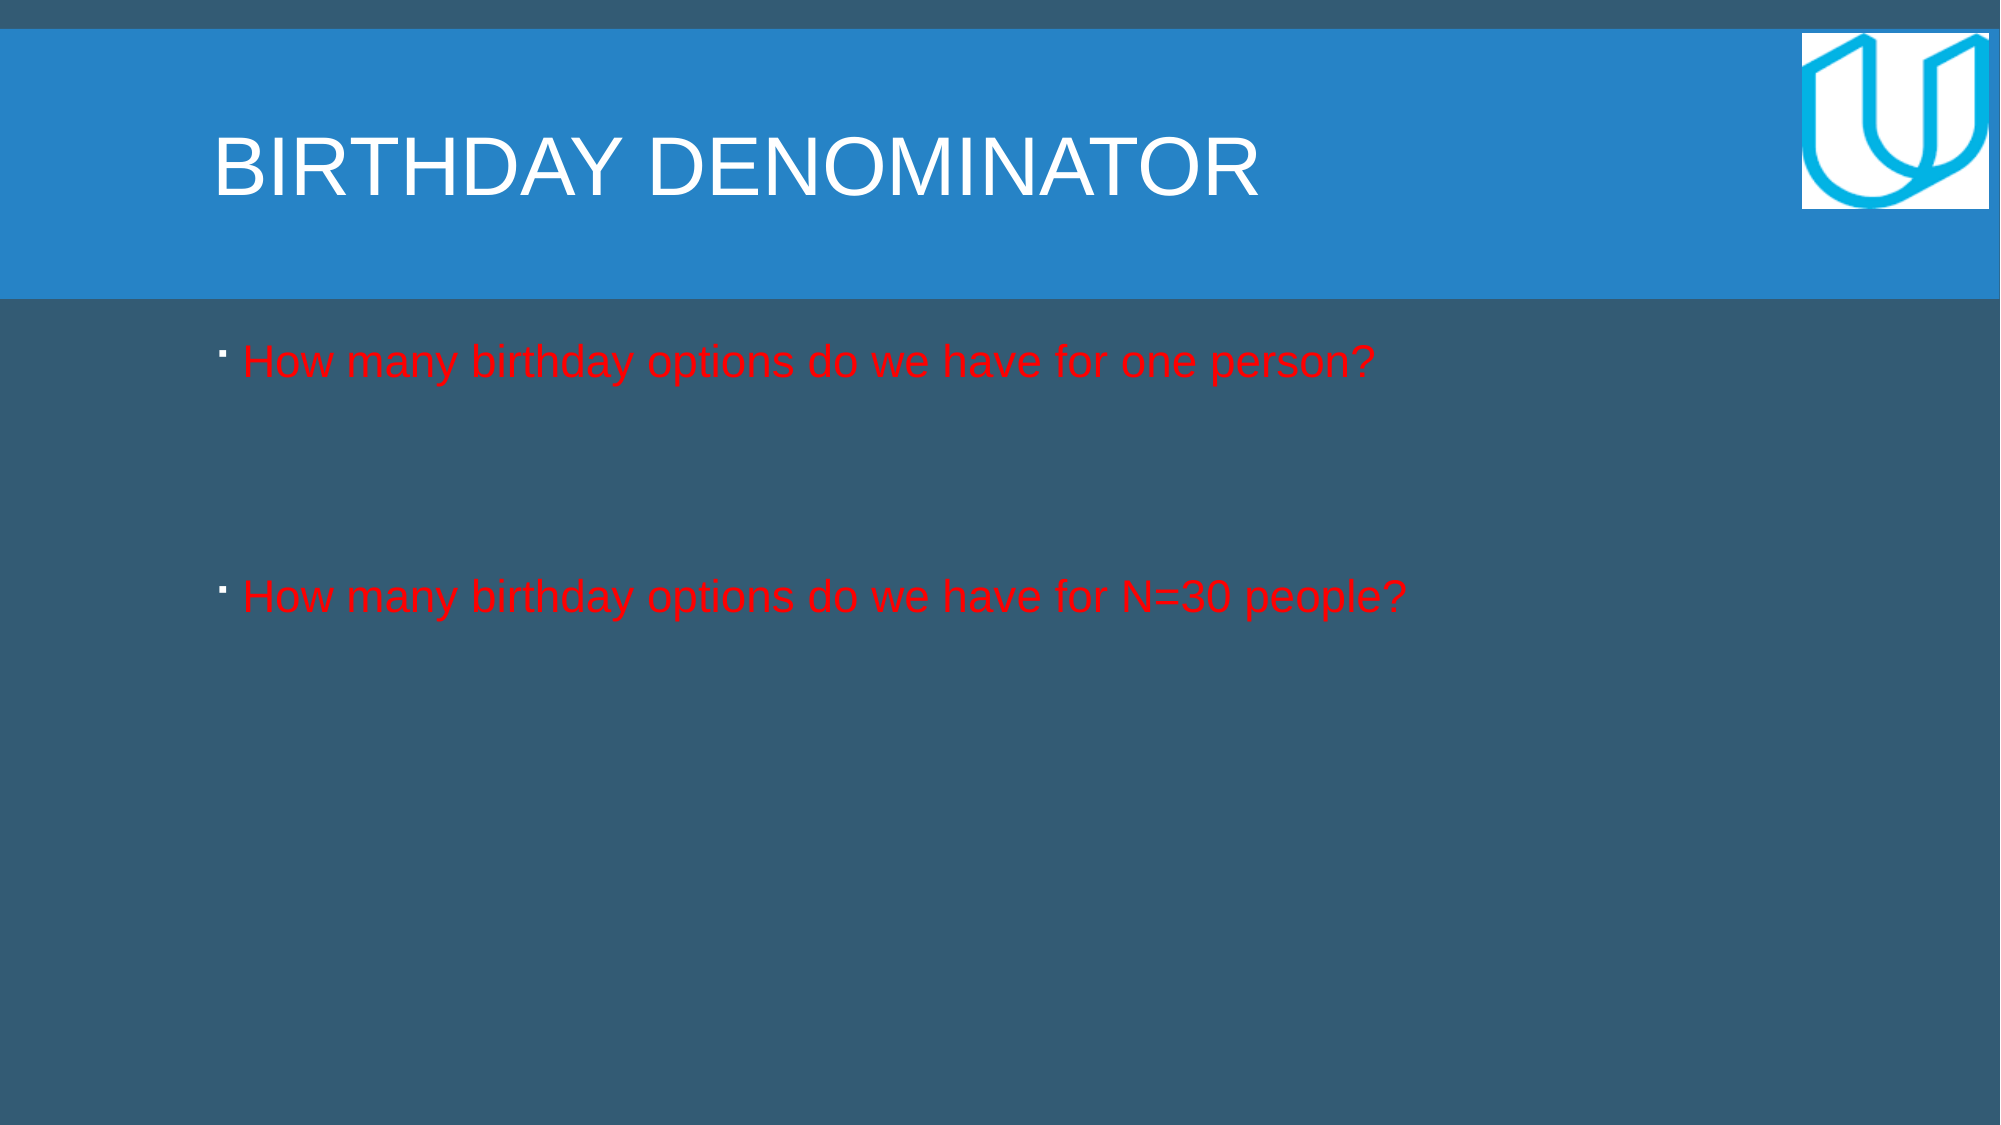

# Birthday DENOMINATOR
How many birthday options do we have for one person?

How many birthday options do we have for N=30 people?